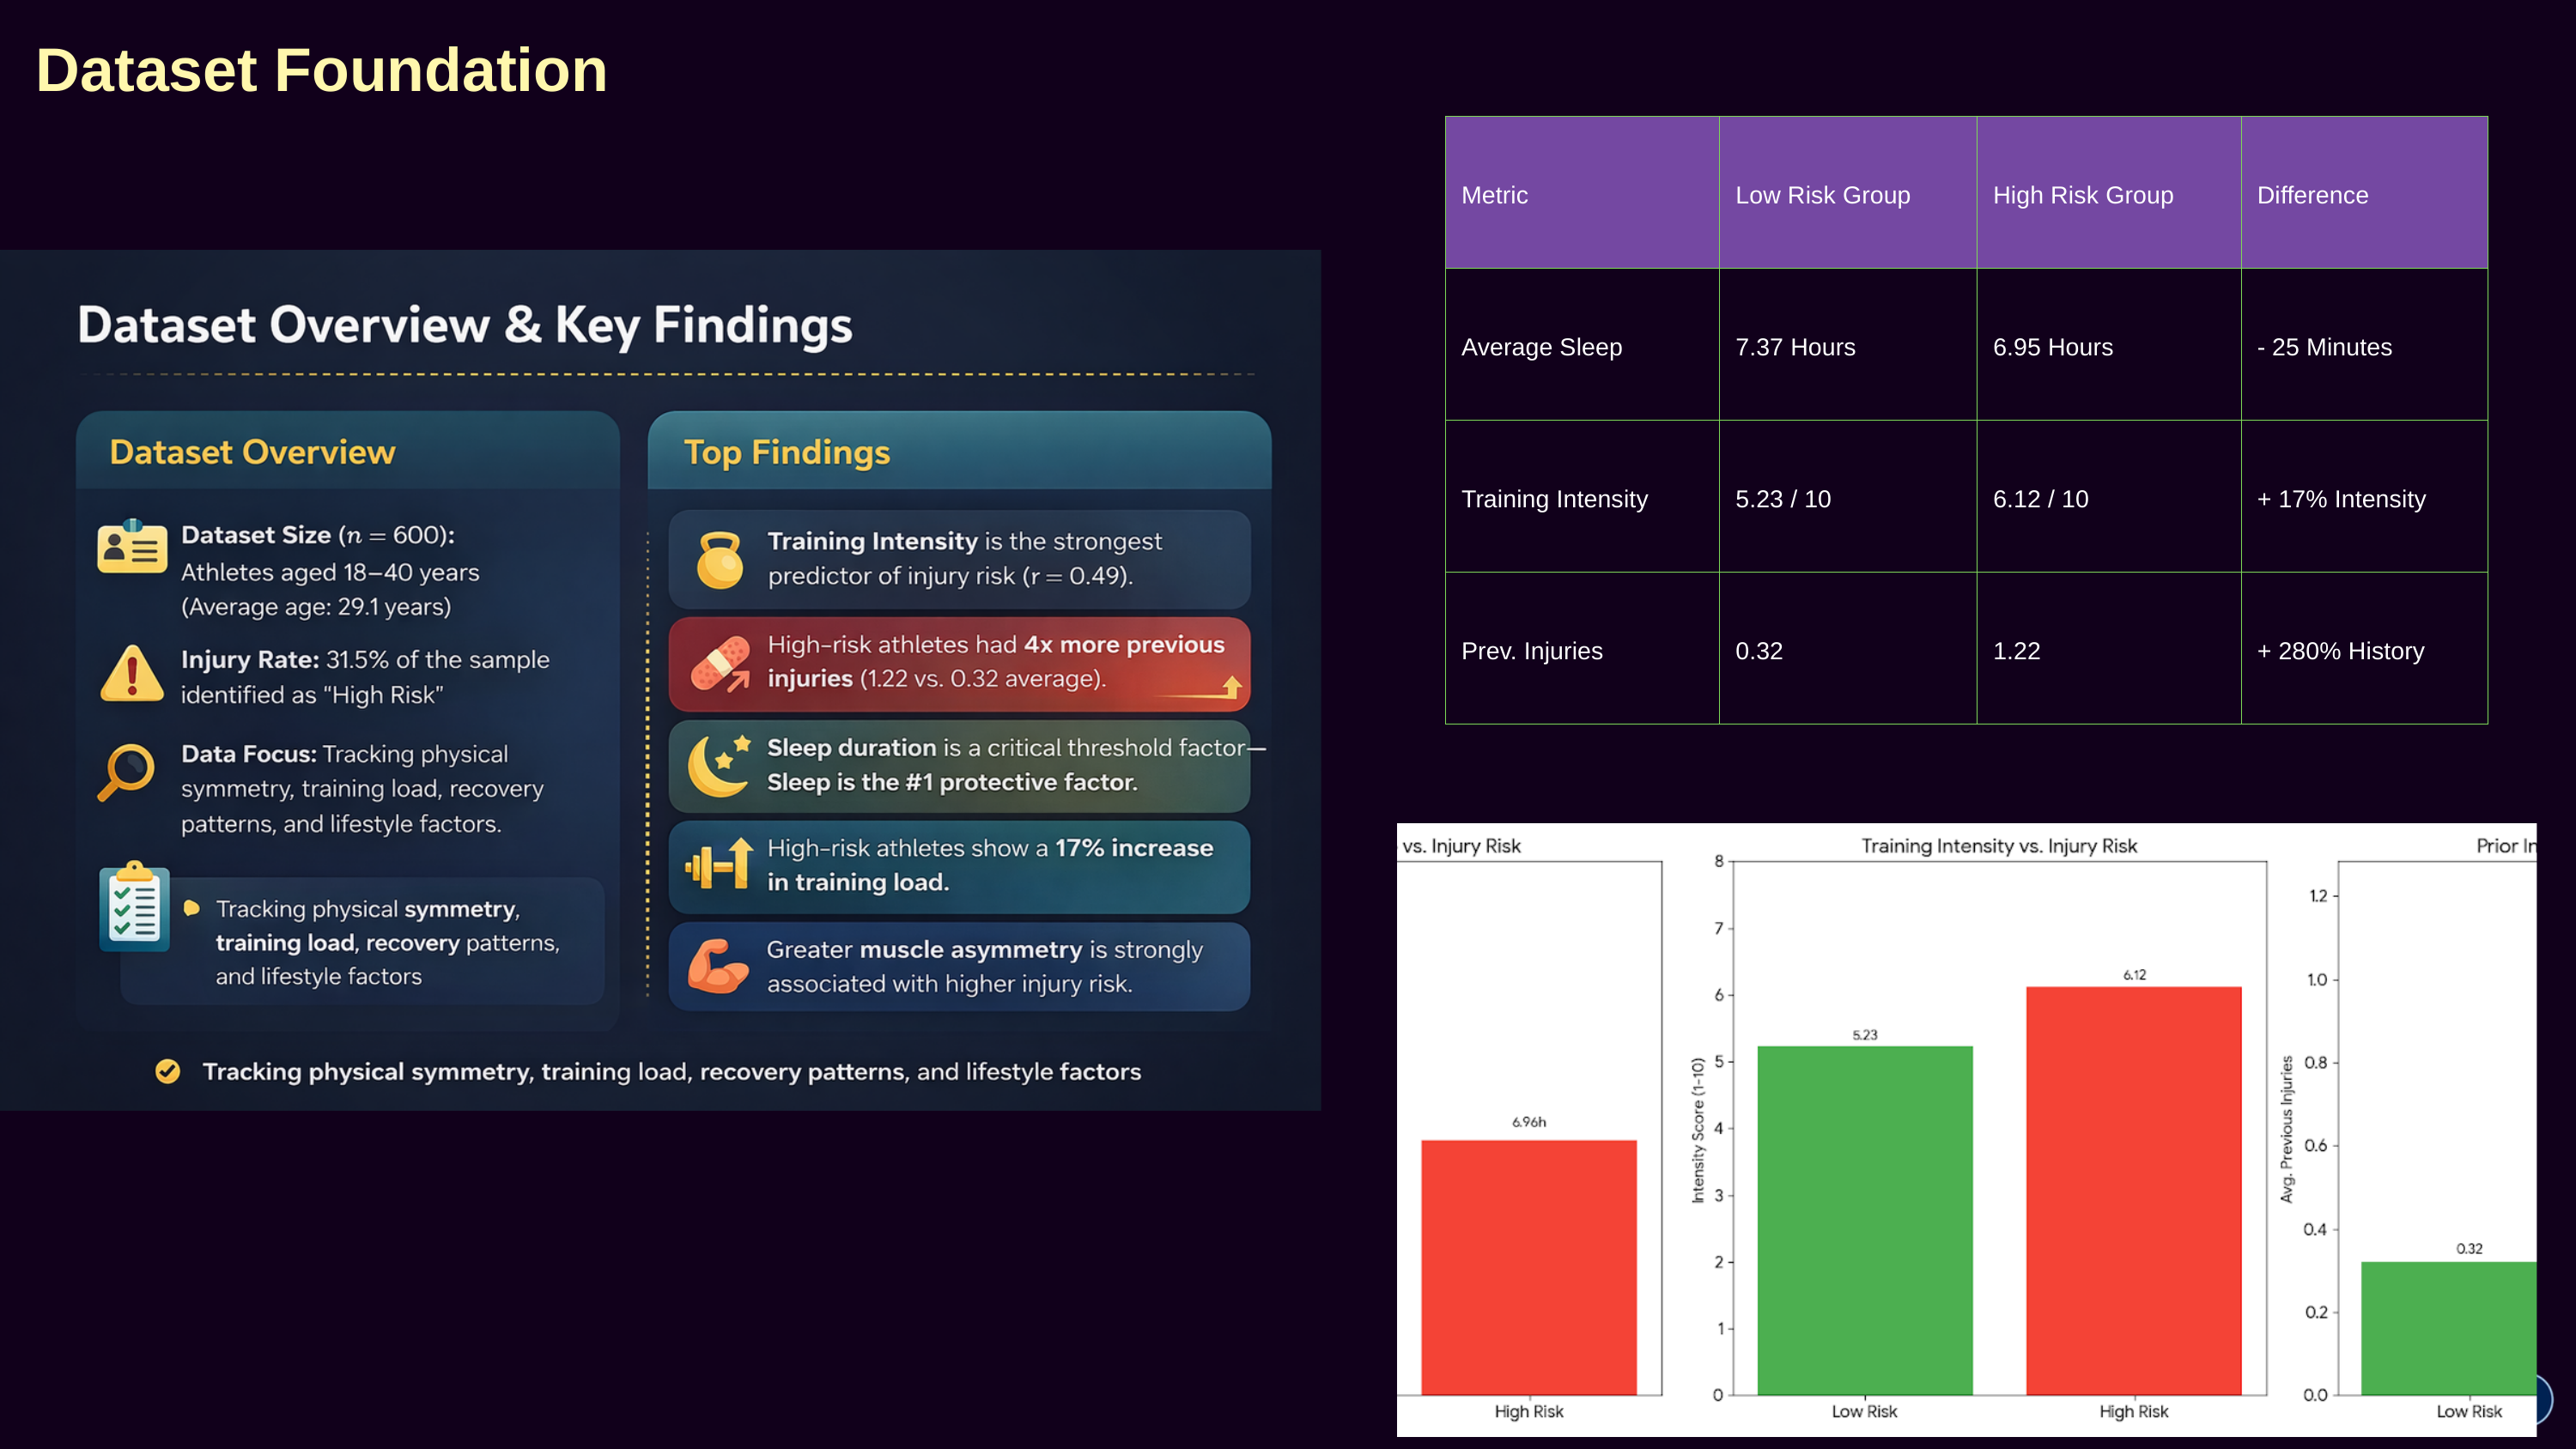

Dataset Foundation
| Metric | Low Risk Group | High Risk Group | Difference |
| --- | --- | --- | --- |
| Average Sleep | 7.37 Hours | 6.95 Hours | - 25 Minutes |
| Training Intensity | 5.23 / 10 | 6.12 / 10 | + 17% Intensity |
| Prev. Injuries | 0.32 | 1.22 | + 280% History |